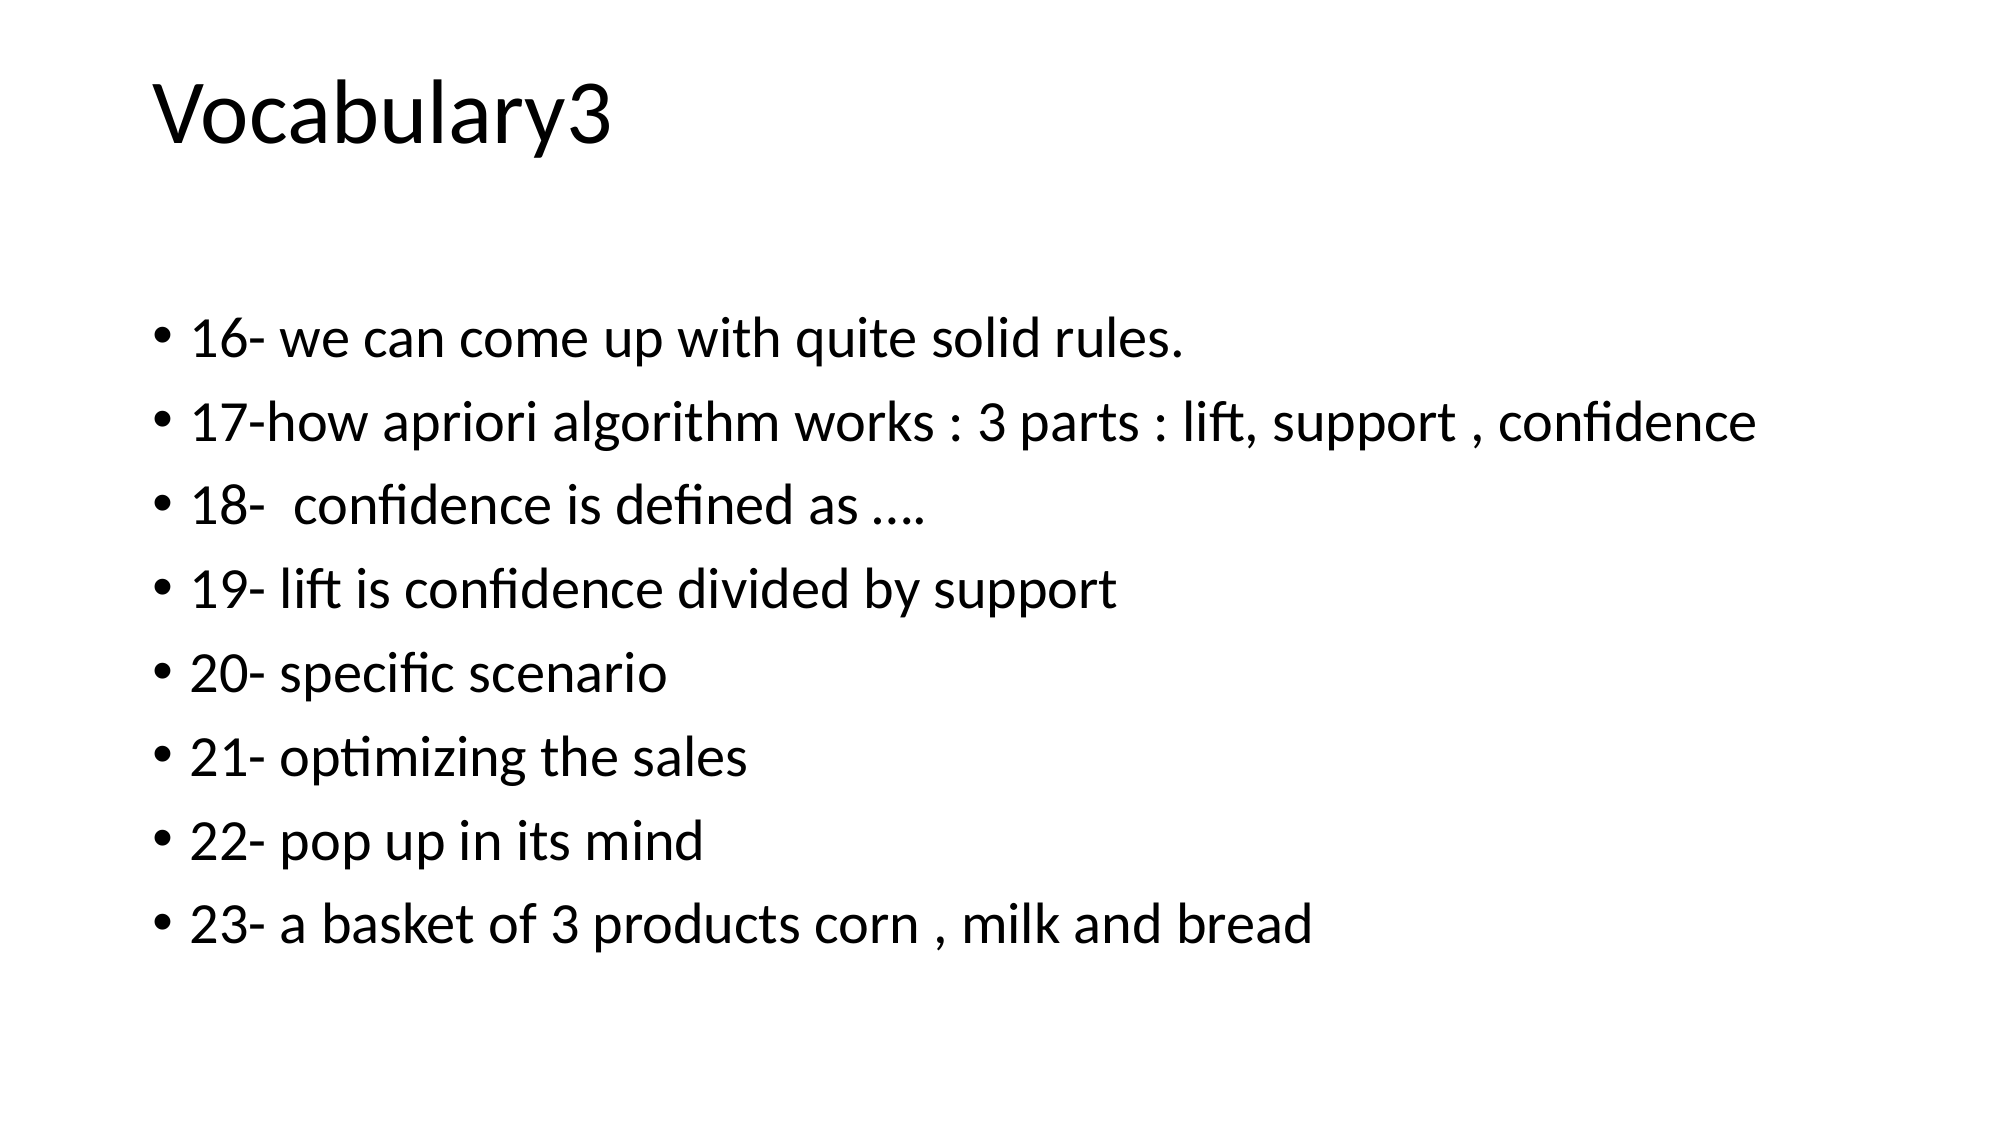

# Vocabulary3
16- we can come up with quite solid rules.
17-how apriori algorithm works : 3 parts : lift, support , confidence
18-  confidence is defined as ….
19- lift is confidence divided by support
20- specific scenario
21- optimizing the sales
22- pop up in its mind
23- a basket of 3 products corn , milk and bread